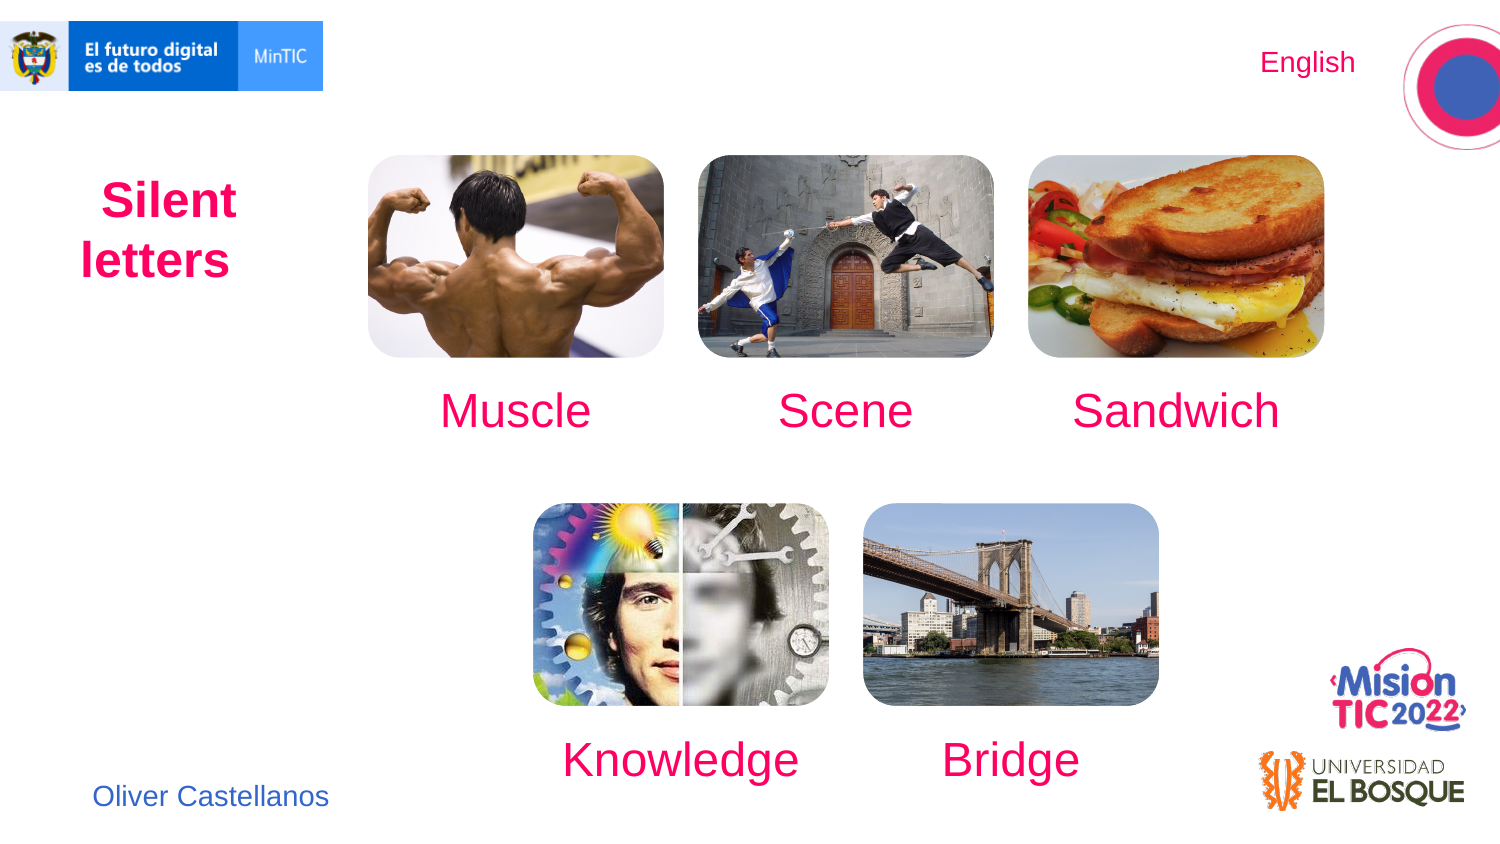

Silent letters
Muscle
Scene
Sandwich
Knowledge
Bridge